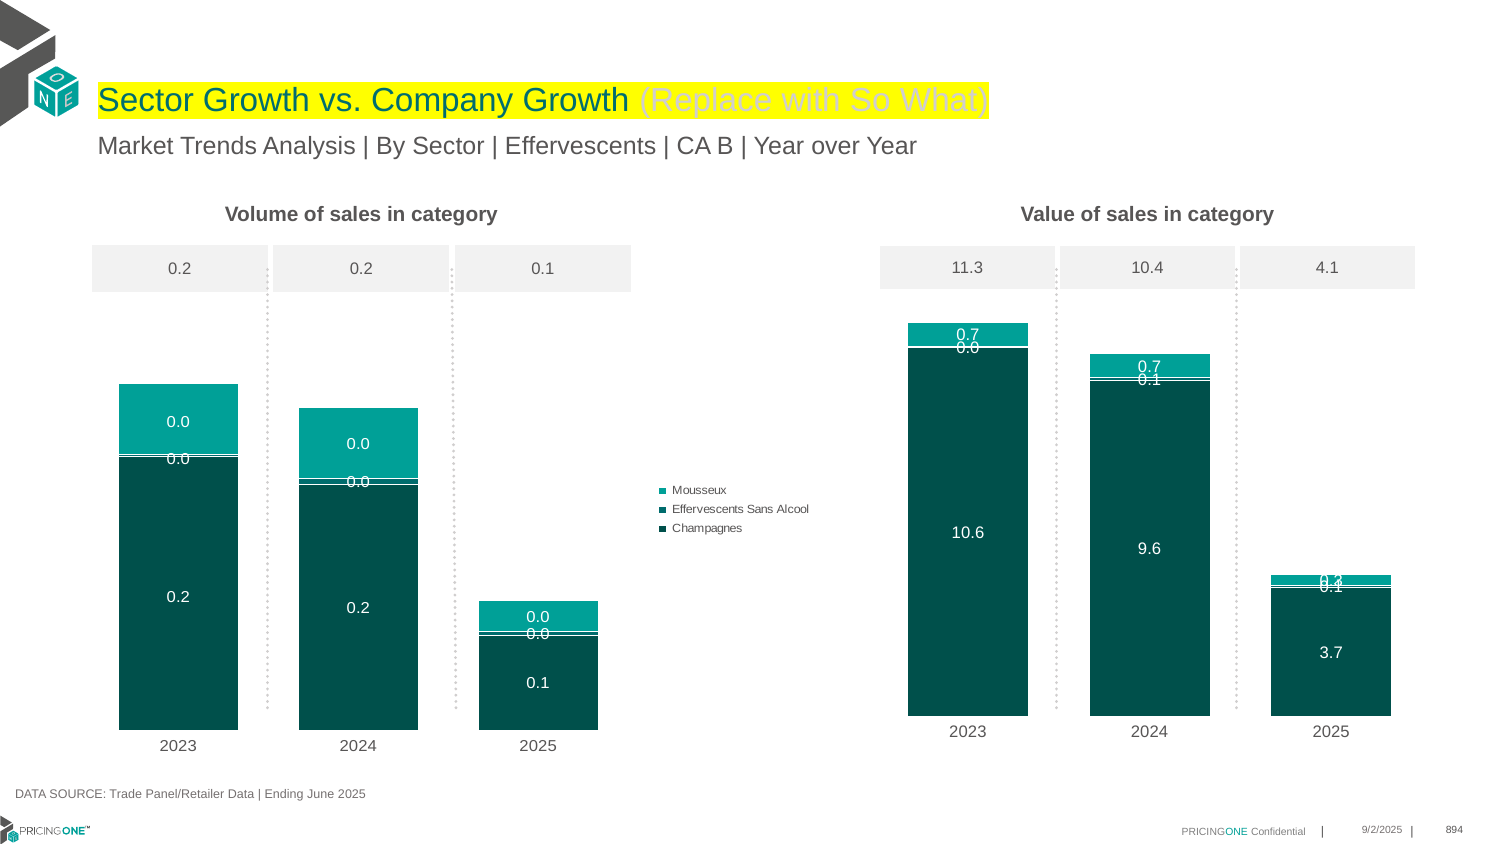

# Sector Growth vs. Company Growth (Replace with So What)
Market Trends Analysis | By Sector | Effervescents | CA B | Year over Year
| Value of sales in category |  |  |
| --- | --- | --- |
| 11.3 | 10.4 | 4.1 |
| Volume of sales in category |  |  |
| --- | --- | --- |
| 0.2 | 0.2 | 0.1 |

### Chart

| Category | Champagnes | Effervescents Sans Alcool | Mousseux |
|---|---|---|---|
| 2023 | 10.56573 | 0.027997 | 0.684894 |
| 2024 | 9.617796 | 0.074154 | 0.695336 |
| 2025 | 3.687609 | 0.060649 | 0.314757 |

### Chart

| Category | Champagnes | Effervescents Sans Alcool | Mousseux |
|---|---|---|---|
| 2023 | 0.189493 | 0.001732 | 0.048984 |
| 2024 | 0.170649 | 0.003609 | 0.049314 |
| 2025 | 0.065894 | 0.002544 | 0.02167 |
DATA SOURCE: Trade Panel/Retailer Data | Ending June 2025

9/2/2025
894